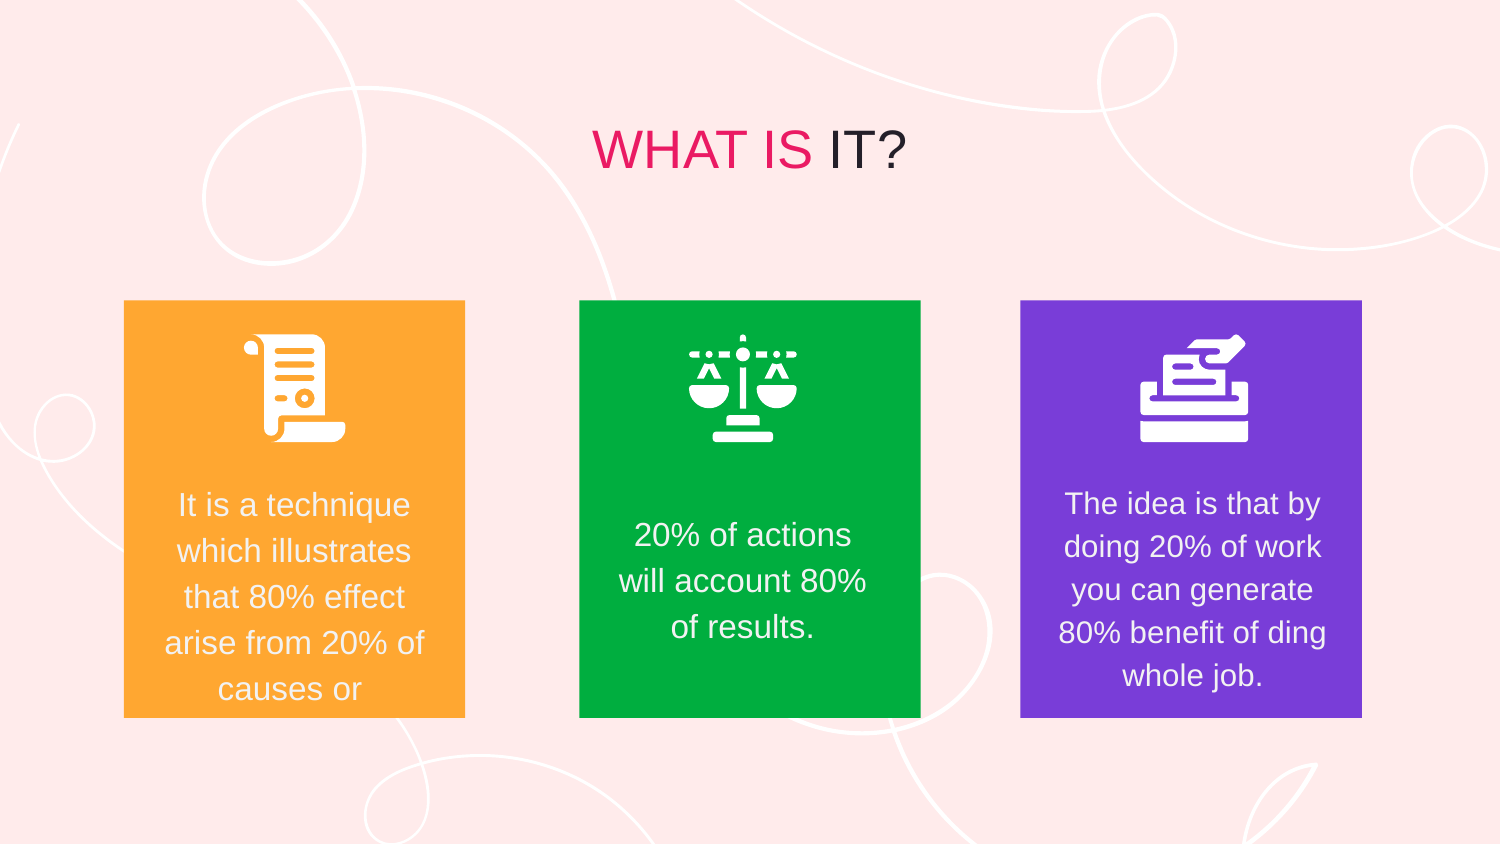

WHAT IS IT?

It is a technique which illustrates that 80% effect arise from 20% of causes or
The idea is that by doing 20% of work you can generate 80% benefit of ding whole job.

20% of actions will account 80% of results.